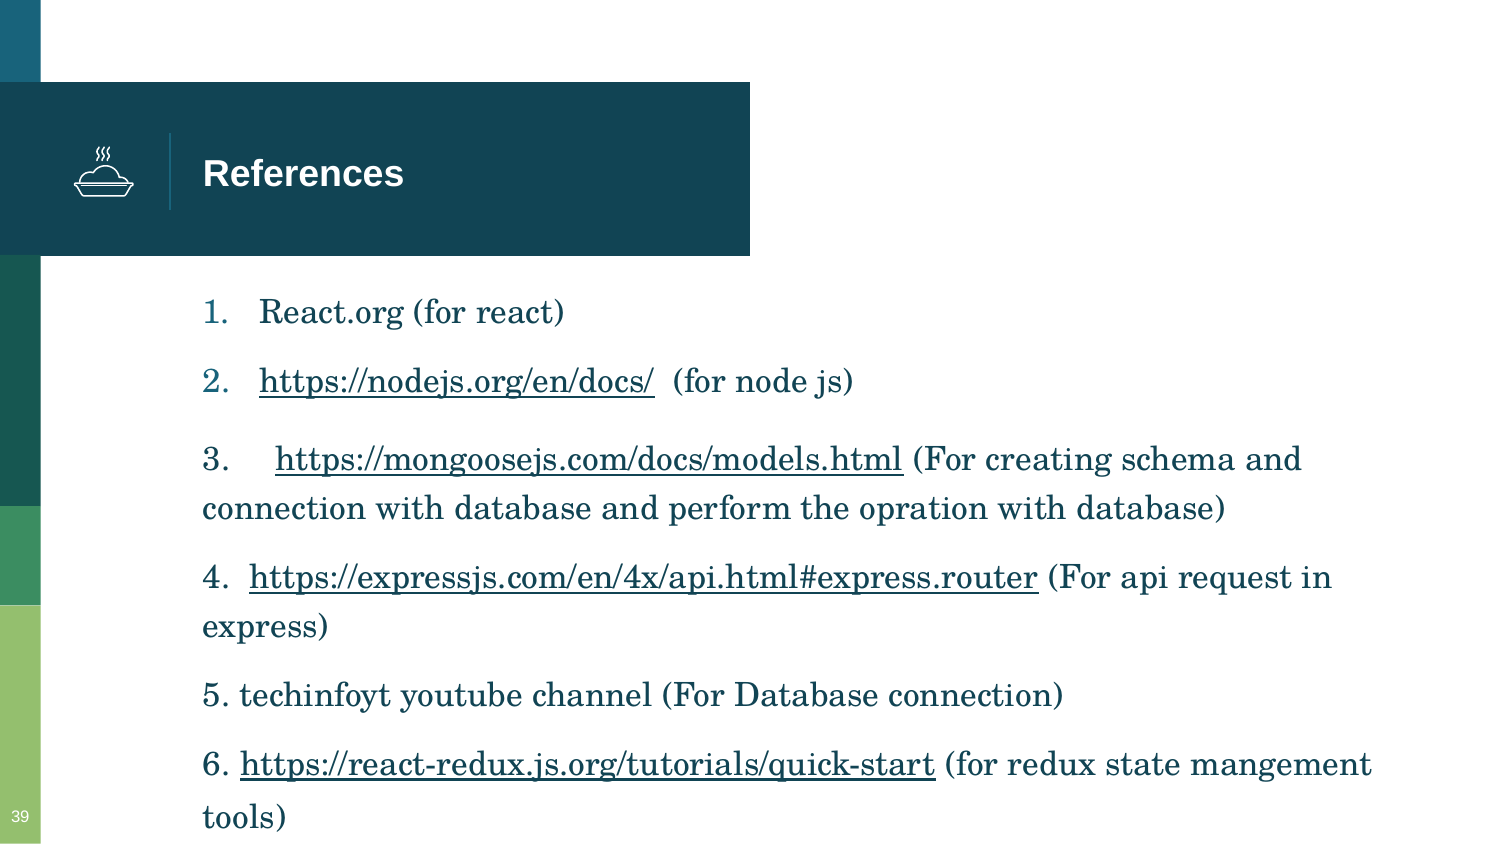

# References

React.org (for react)
https://nodejs.org/en/docs/  (for node js)
3.     https://mongoosejs.com/docs/models.html (For creating schema and connection with database and perform the opration with database)
4.  https://expressjs.com/en/4x/api.html#express.router (For api request in express)
5. techinfoyt youtube channel (For Database connection)
6. https://react-redux.js.org/tutorials/quick-start (for redux state mangement tools)

39